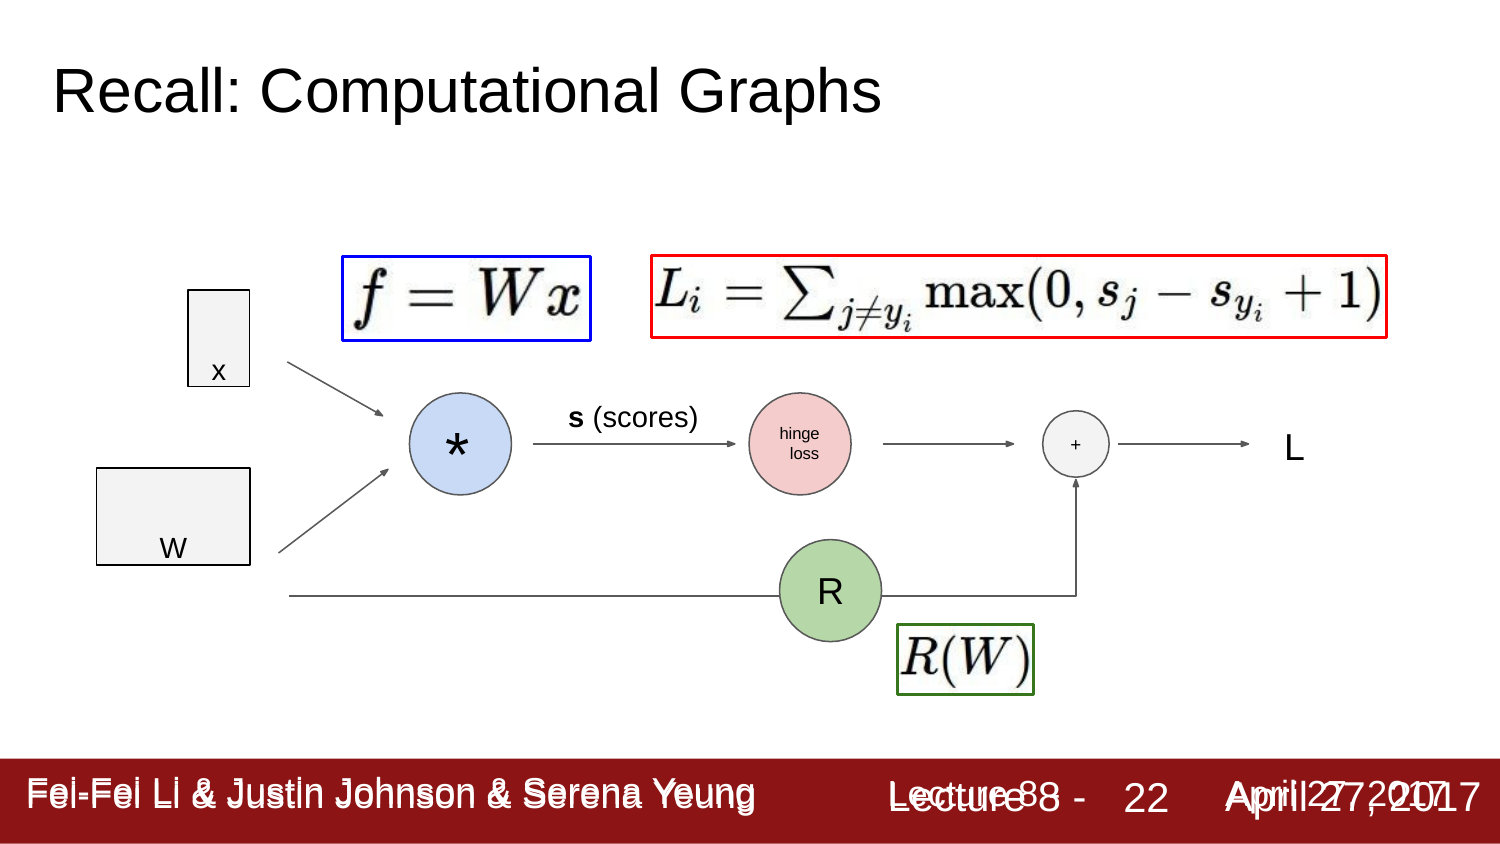

# Recall: Computational Graphs

x

s (scores)

*
hinge  loss
L
+

W

R

Lecture 8 -
April 27, 2017
Fei-Fei Li & Justin Johnson & Serena Yeung
22
Fei-Fei Li & Justin Johnson & Serena Yeung	Lecture 8 -	April 27, 2017